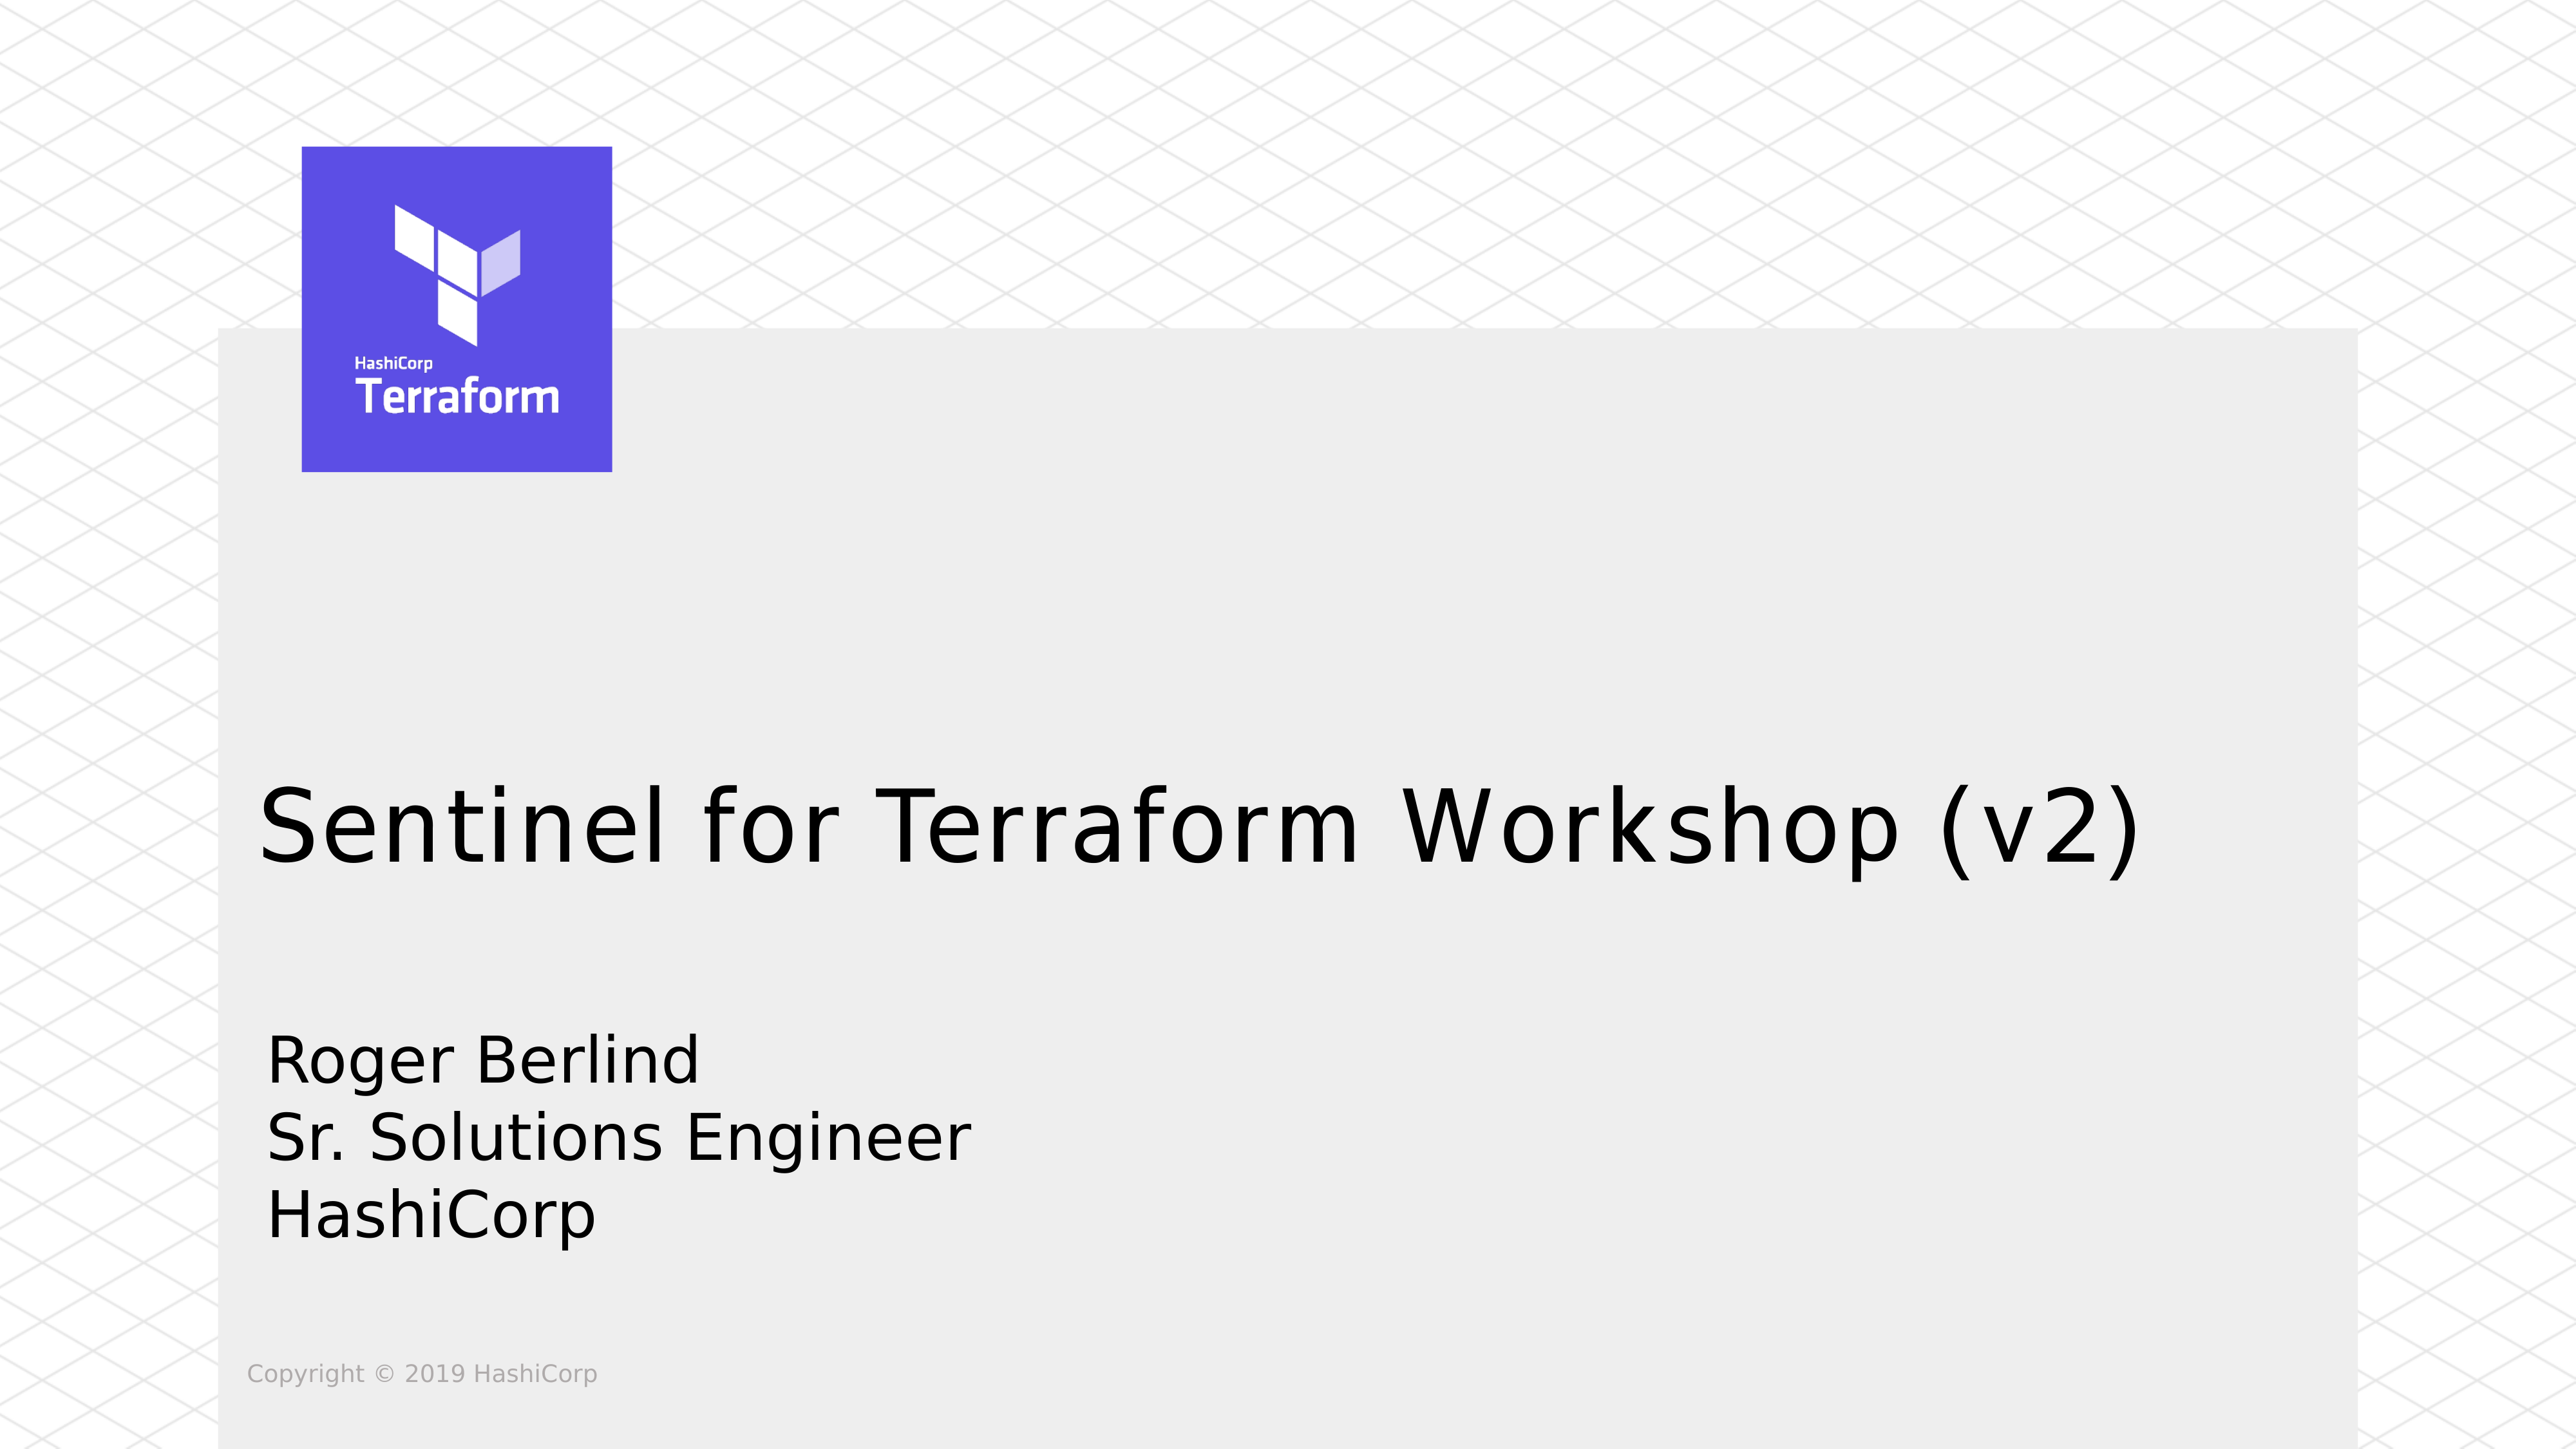

# Sentinel for Terraform Workshop (v2)
Roger Berlind
Sr. Solutions Engineer
HashiCorp